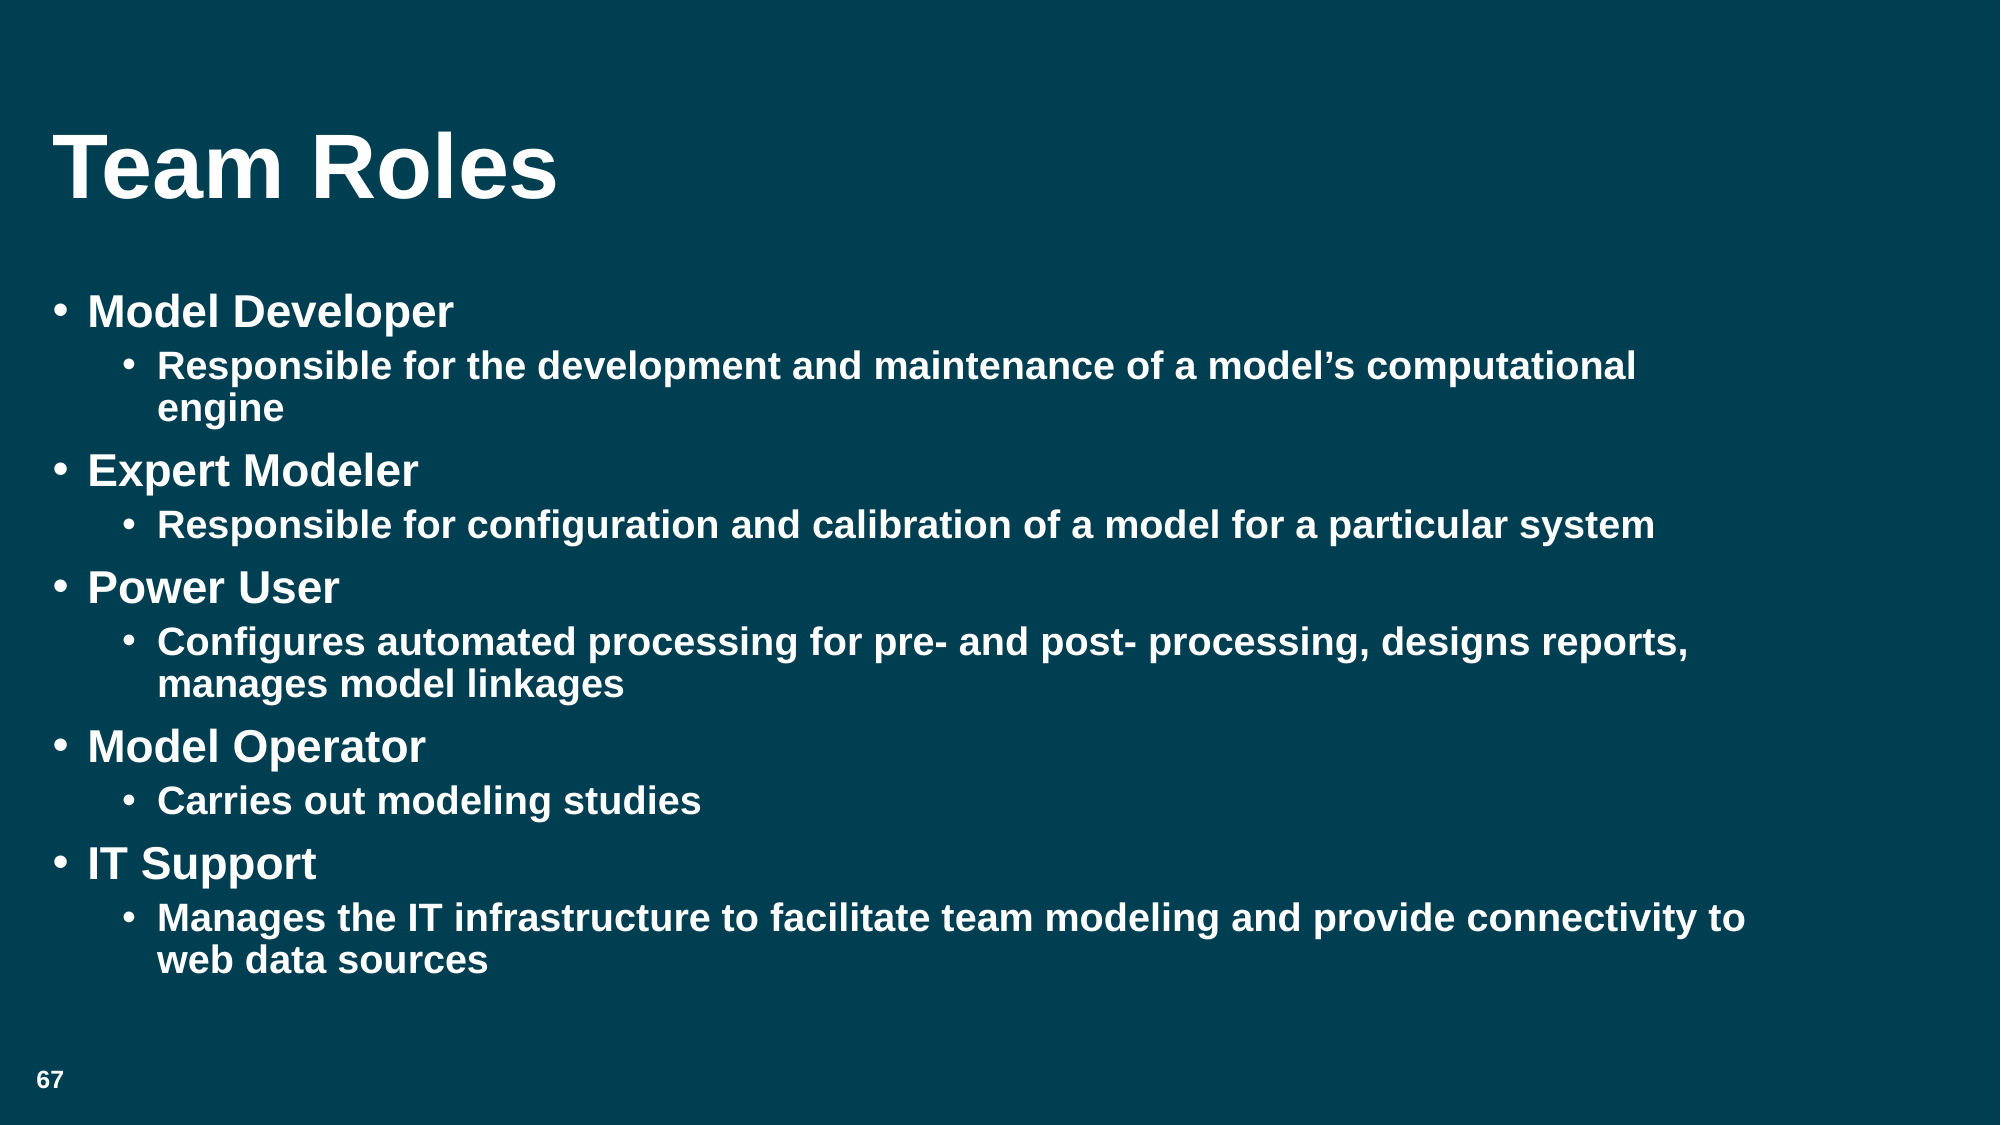

# Team Roles
Model Developer
Responsible for the development and maintenance of a model’s computational engine
Expert Modeler
Responsible for configuration and calibration of a model for a particular system
Power User
Configures automated processing for pre- and post- processing, designs reports, manages model linkages
Model Operator
Carries out modeling studies
IT Support
Manages the IT infrastructure to facilitate team modeling and provide connectivity to web data sources

67